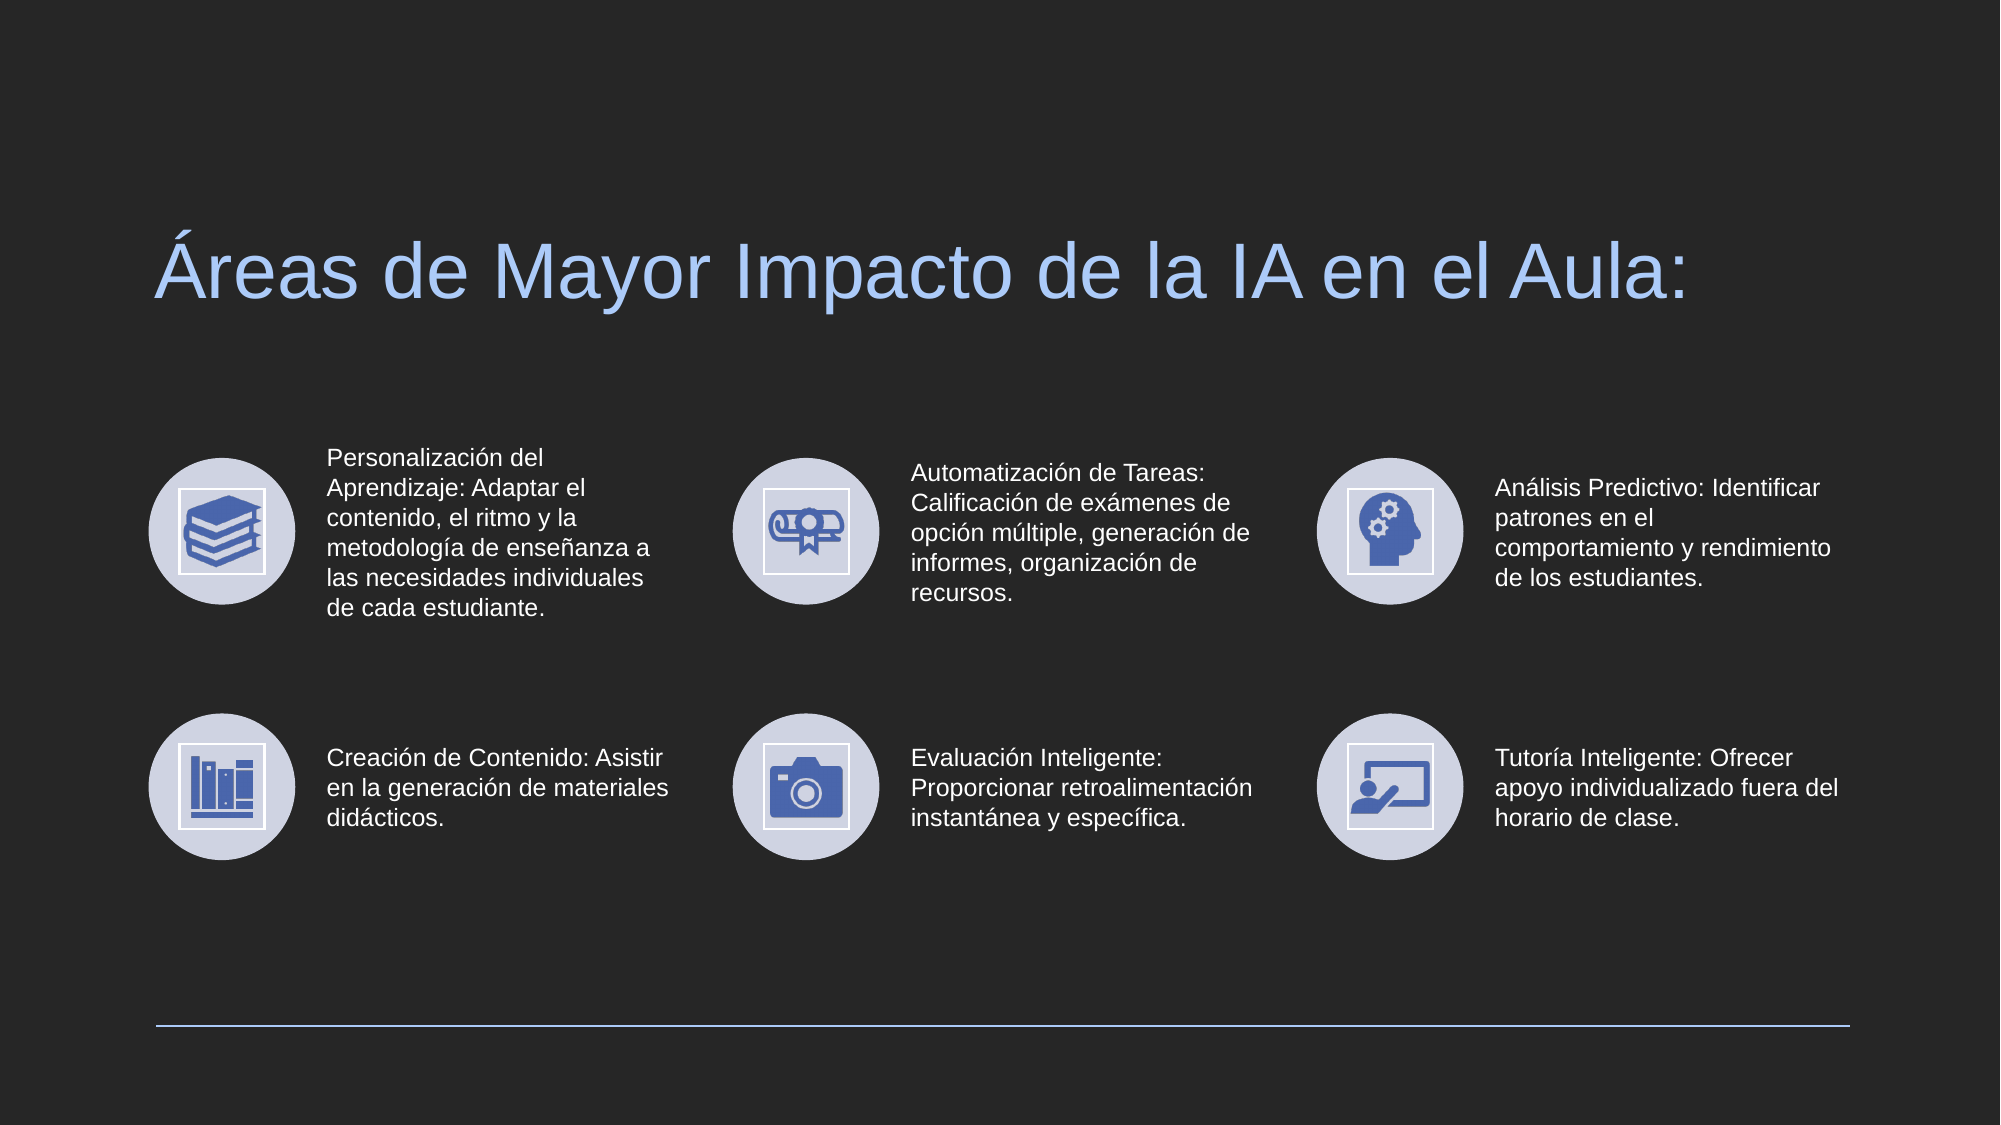

# Áreas de Mayor Impacto de la IA en el Aula:
Personalización del Aprendizaje: Adaptar el contenido, el ritmo y la metodología de enseñanza a las necesidades individuales de cada estudiante.
Automatización de Tareas: Calificación de exámenes de opción múltiple, generación de informes, organización de recursos.
Análisis Predictivo: Identificar patrones en el comportamiento y rendimiento de los estudiantes.
Creación de Contenido: Asistir en la generación de materiales didácticos.
Evaluación Inteligente: Proporcionar retroalimentación instantánea y específica.
Tutoría Inteligente: Ofrecer apoyo individualizado fuera del horario de clase.